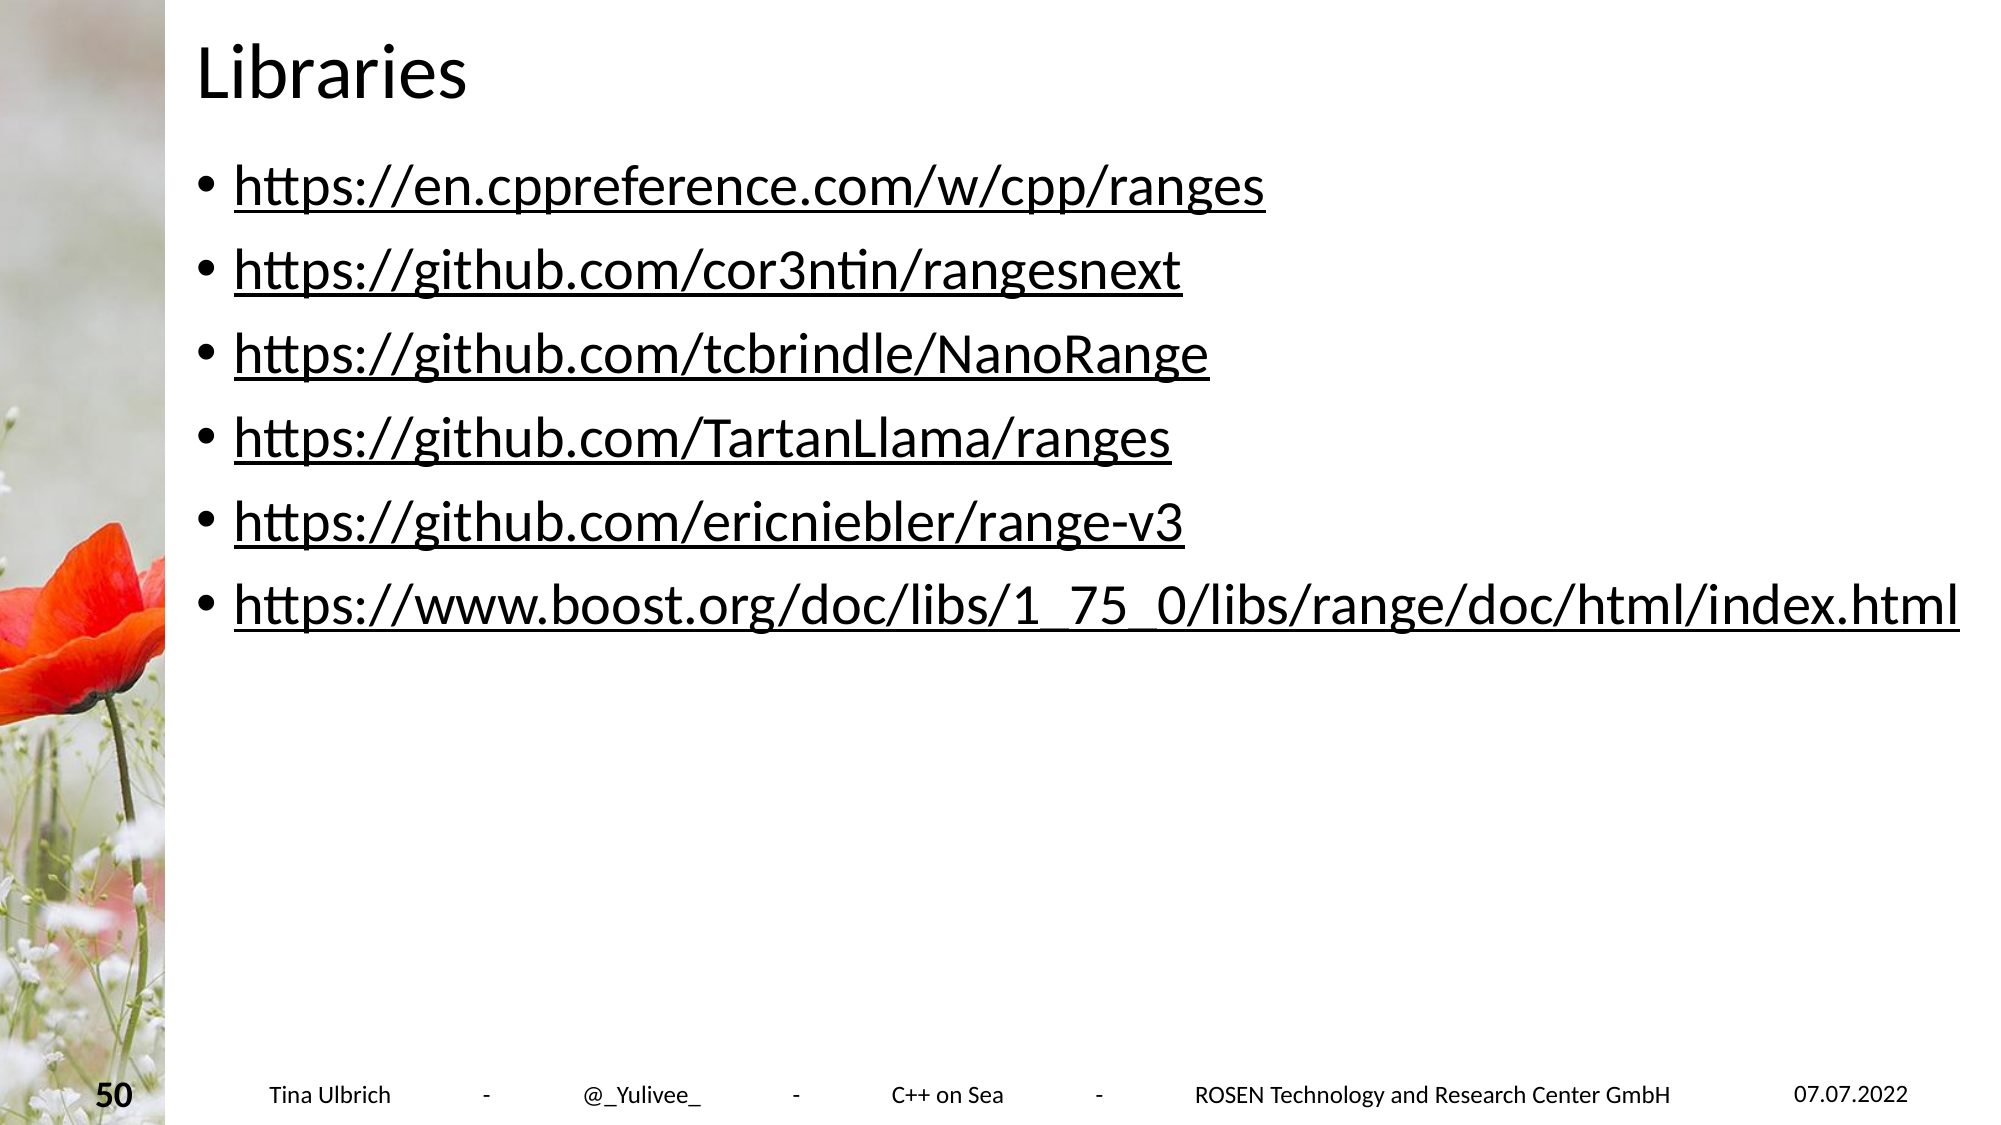

# Libraries
https://en.cppreference.com/w/cpp/ranges
https://github.com/cor3ntin/rangesnext
https://github.com/tcbrindle/NanoRange
https://github.com/TartanLlama/ranges
https://github.com/ericniebler/range-v3
https://www.boost.org/doc/libs/1_75_0/libs/range/doc/html/index.html
07.07.2022
50
Tina Ulbrich                -                @_Yulivee_                -                C++ on Sea                -                ROSEN Technology and Research Center GmbH